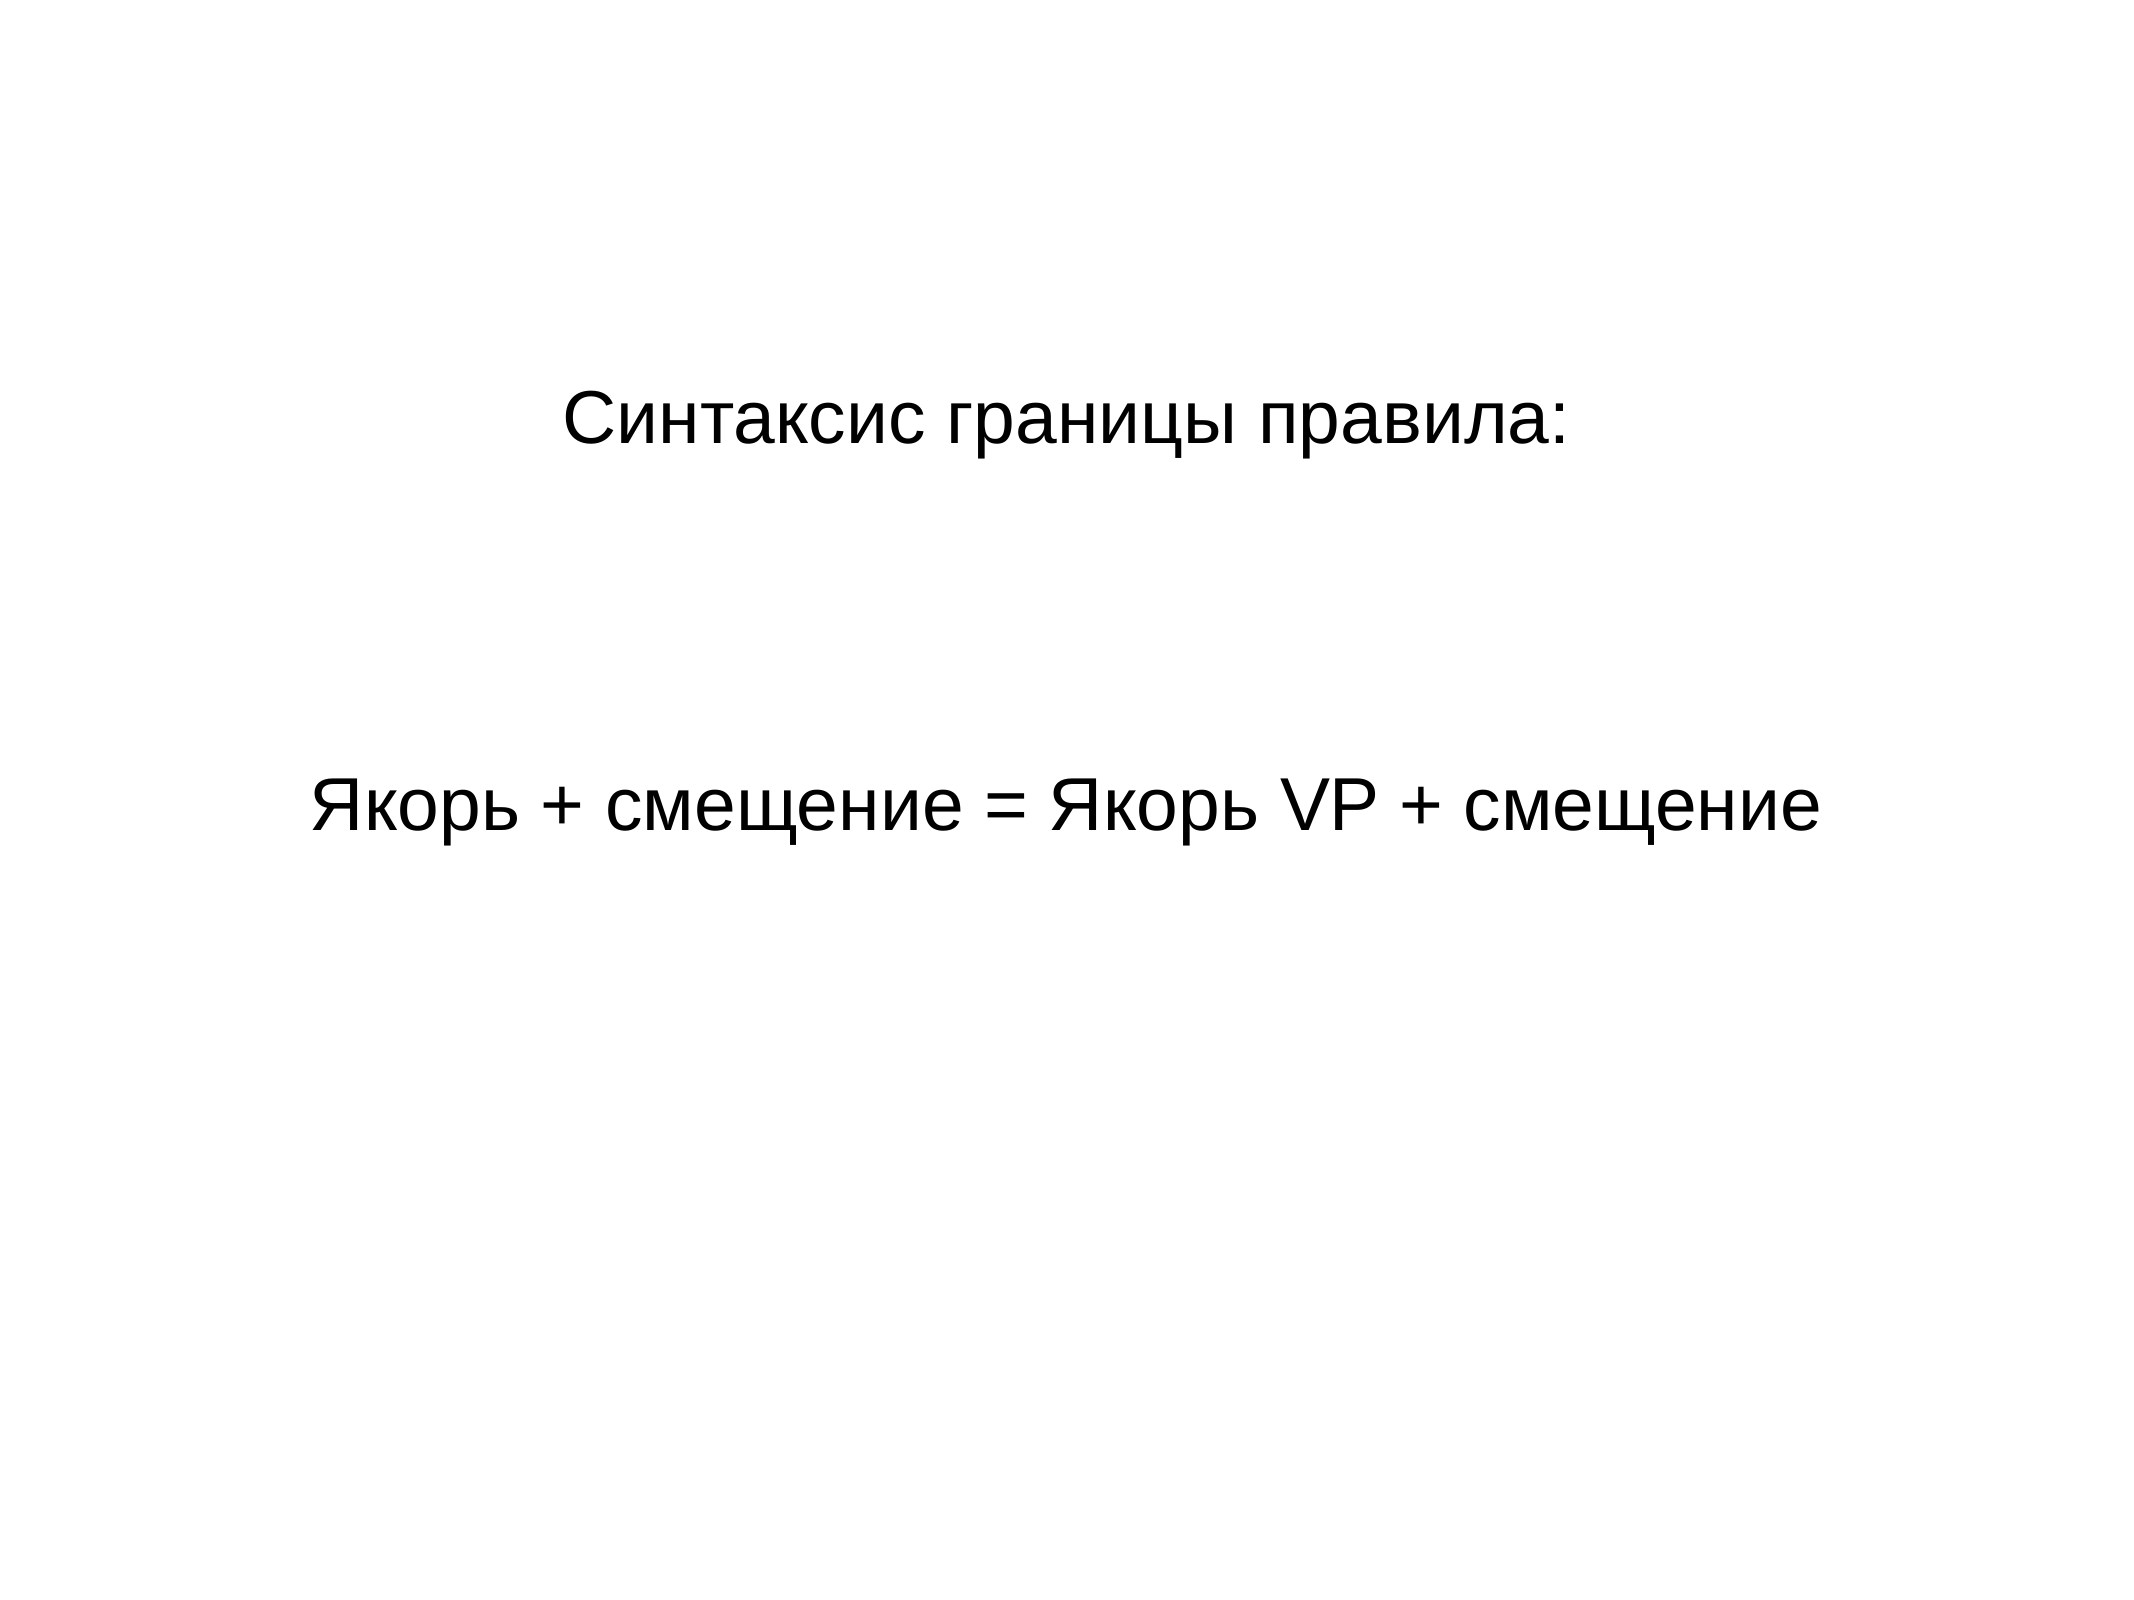

Синтаксис границы правила:
Якорь + смещение = Якорь VP + смещение